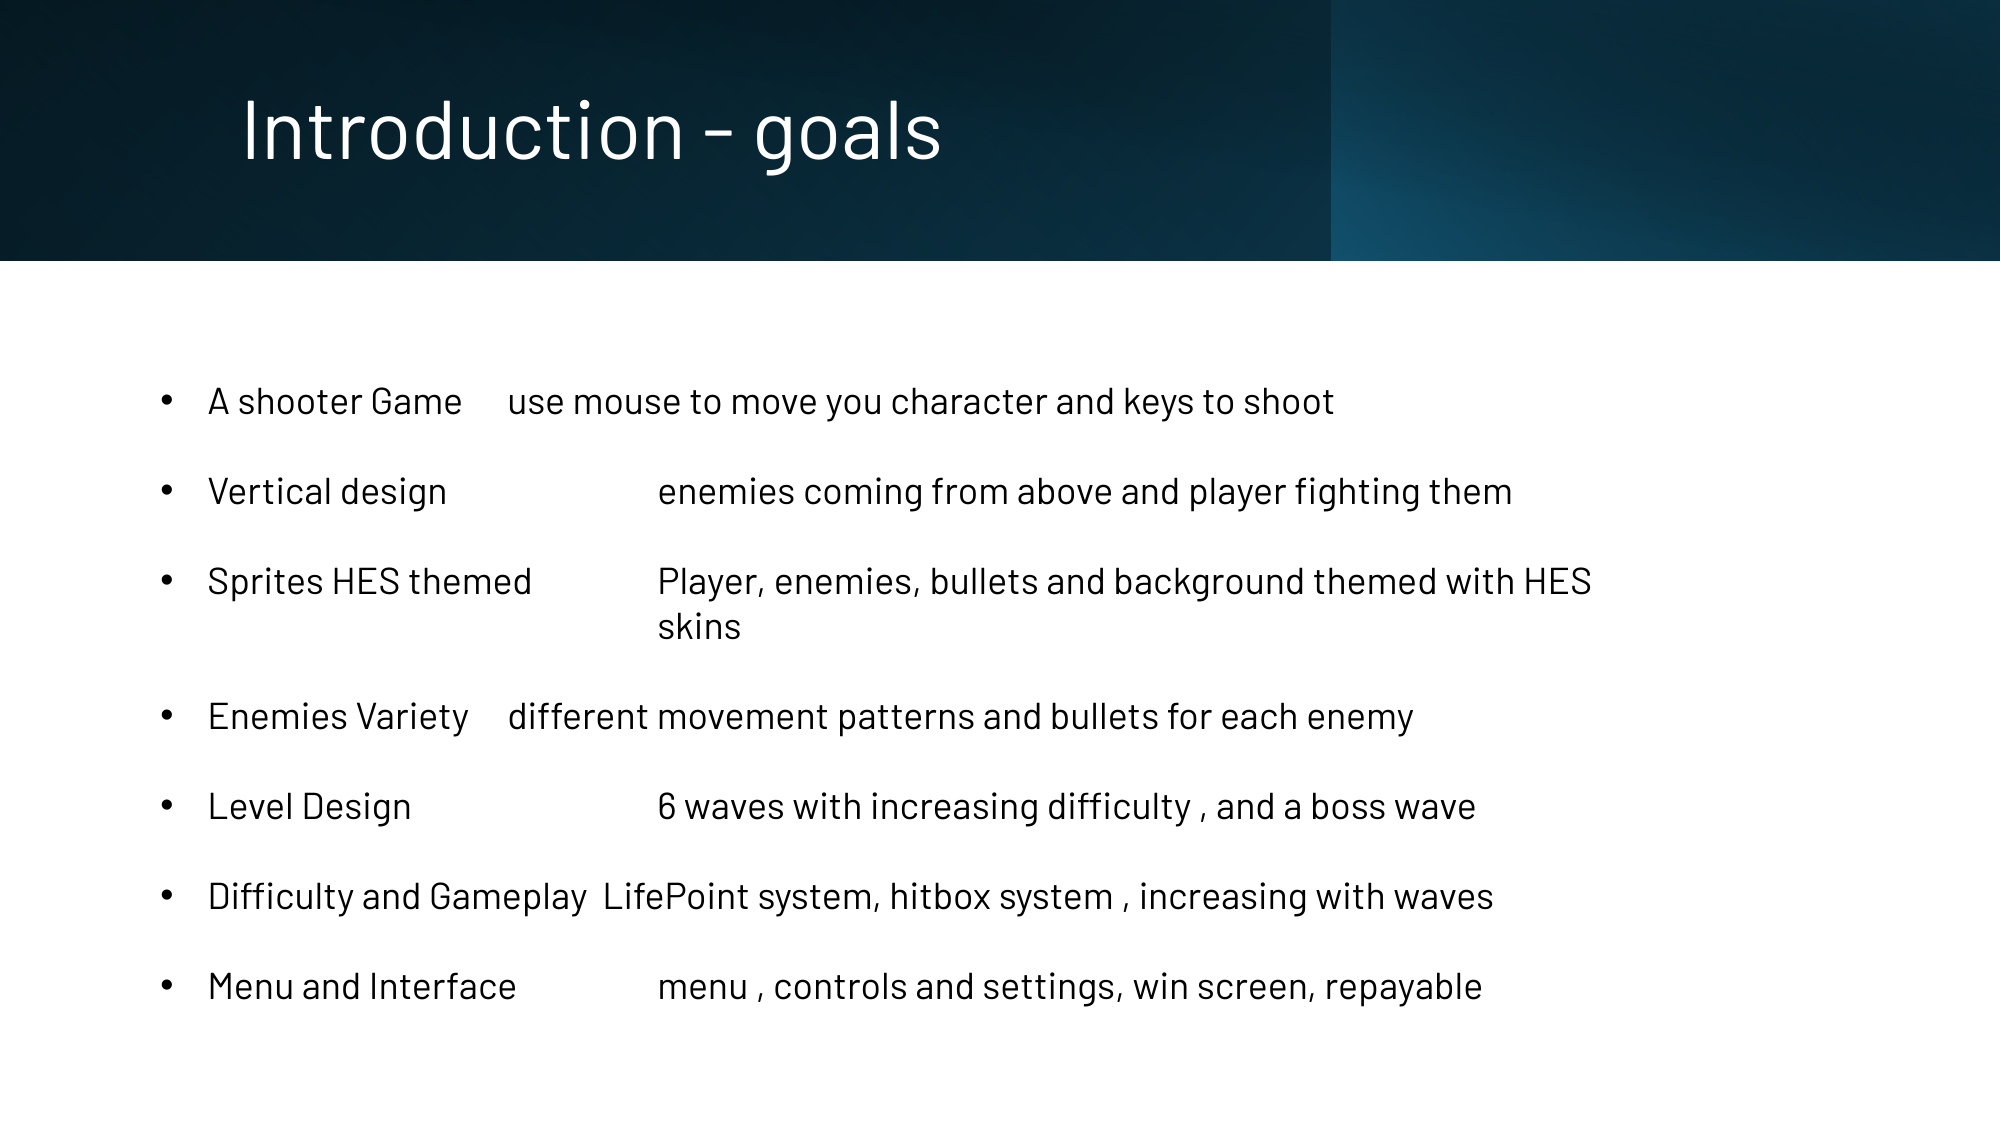

# Introduction - goals
A shooter Game 	use mouse to move you character and keys to shoot

Vertical design 		enemies coming from above and player fighting them

Sprites HES themed 	Player, enemies, bullets and background themed with HES 			skins

Enemies Variety 	different movement patterns and bullets for each enemy

Level Design 		6 waves with increasing difficulty , and a boss wave

Difficulty and Gameplay  LifePoint system, hitbox system , increasing with waves

Menu and Interface  	menu , controls and settings, win screen, repayable